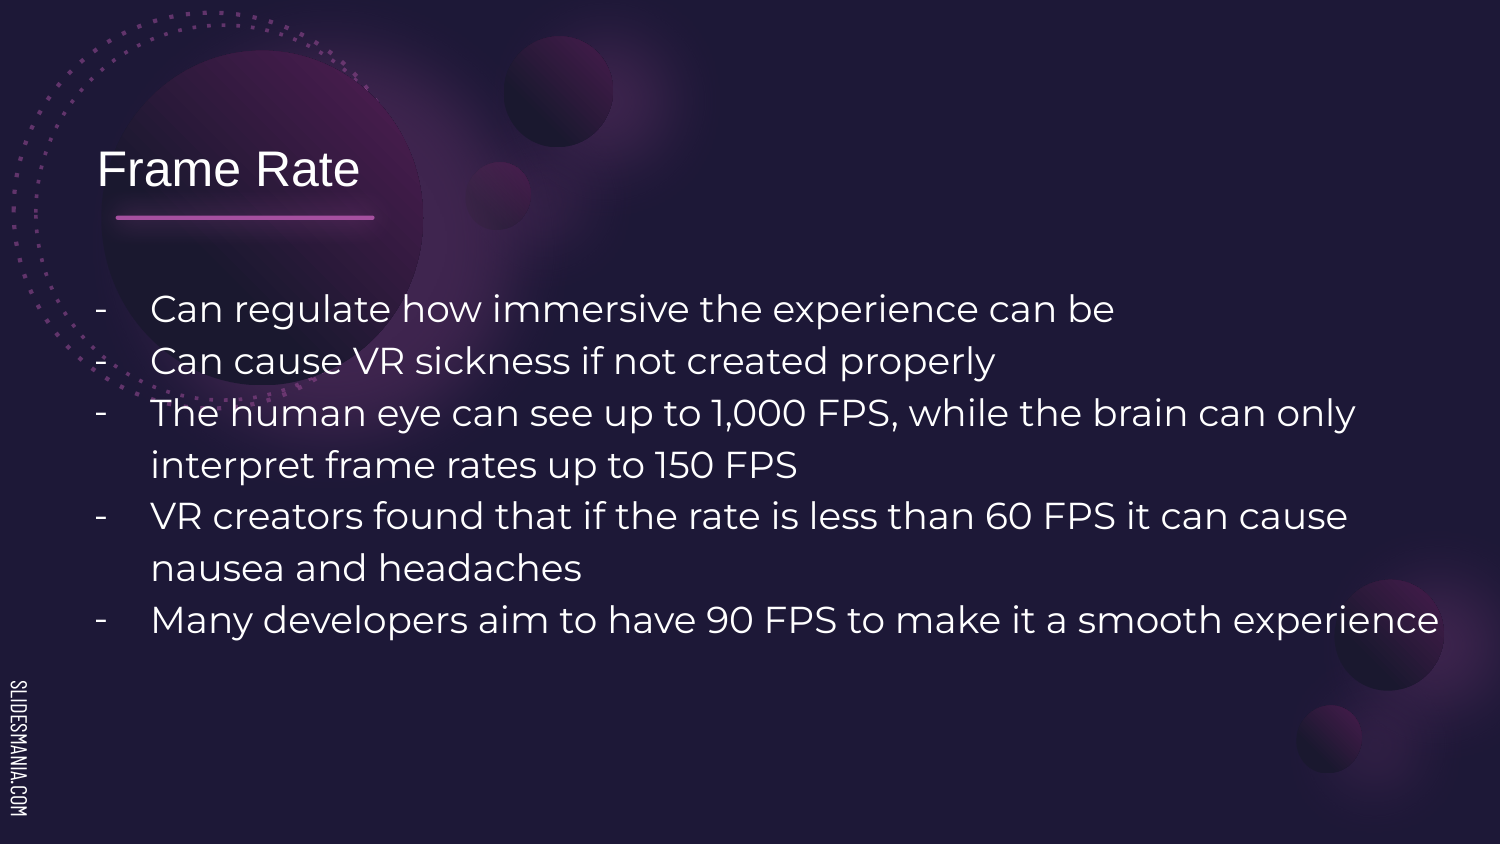

# Frame Rate

Can regulate how immersive the experience can be
Can cause VR sickness if not created properly
The human eye can see up to 1,000 FPS, while the brain can only interpret frame rates up to 150 FPS
VR creators found that if the rate is less than 60 FPS it can cause nausea and headaches
Many developers aim to have 90 FPS to make it a smooth experience